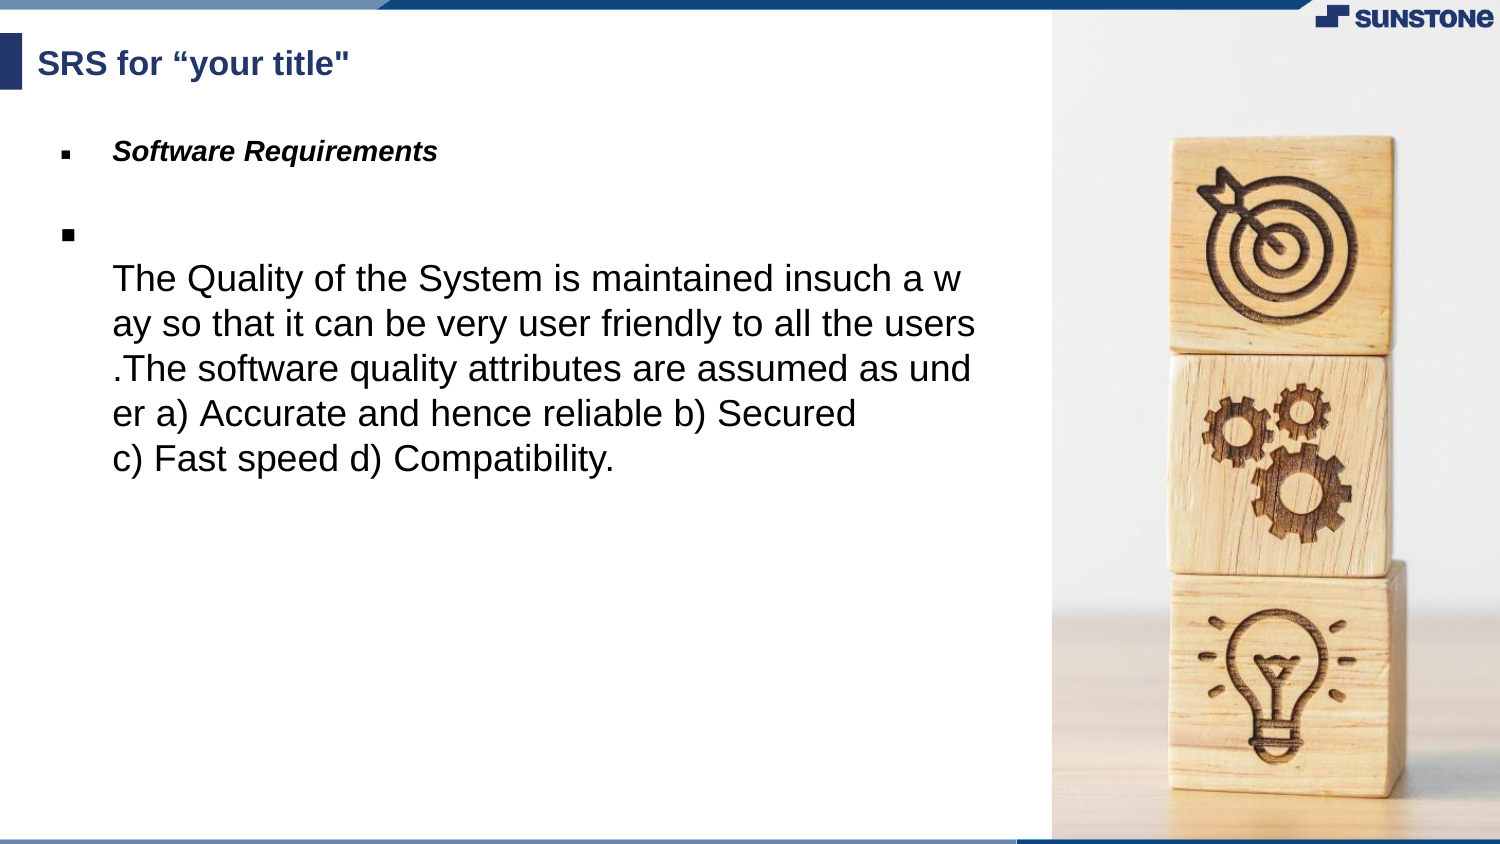

# SRS for “your title"
Software Requirements
 The Quality of the System is maintained insuch a way so that it can be very user friendly to all the users.The software quality attributes are assumed as under a) Accurate and hence reliable b) Secured c) Fast speed d) Compatibility.